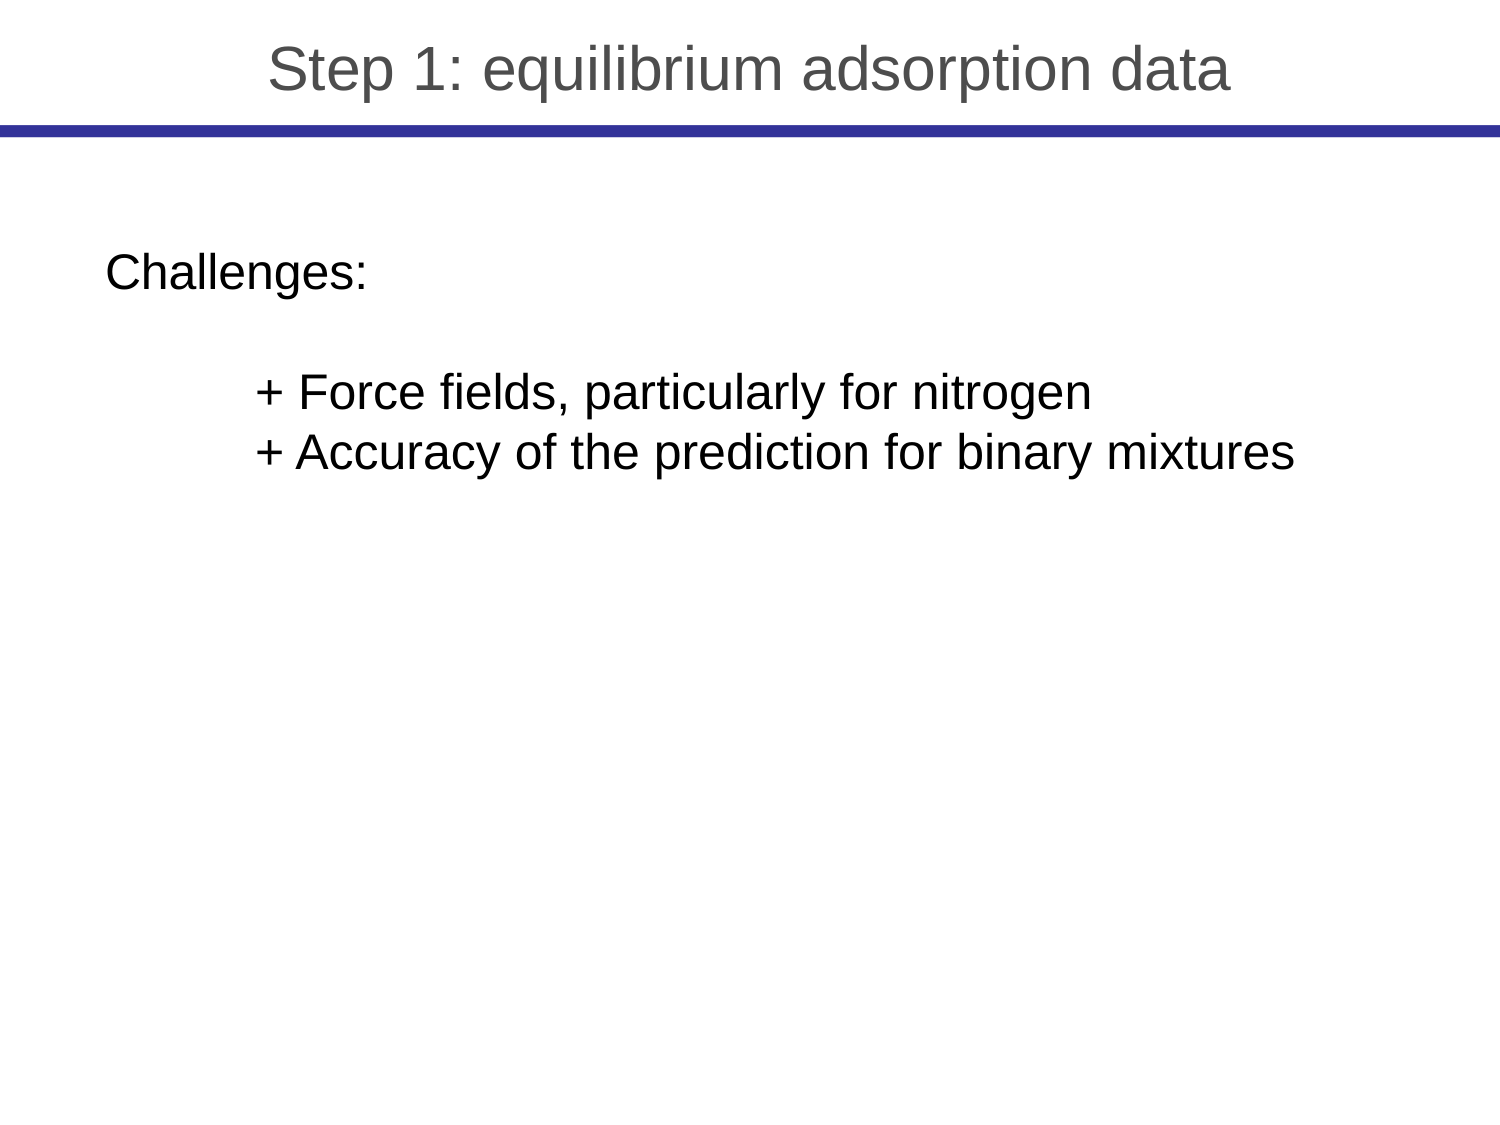

Step 1: equilibrium adsorption data

Challenges:

	+ Force fields, particularly for nitrogen
	+ Accuracy of the prediction for binary mixtures